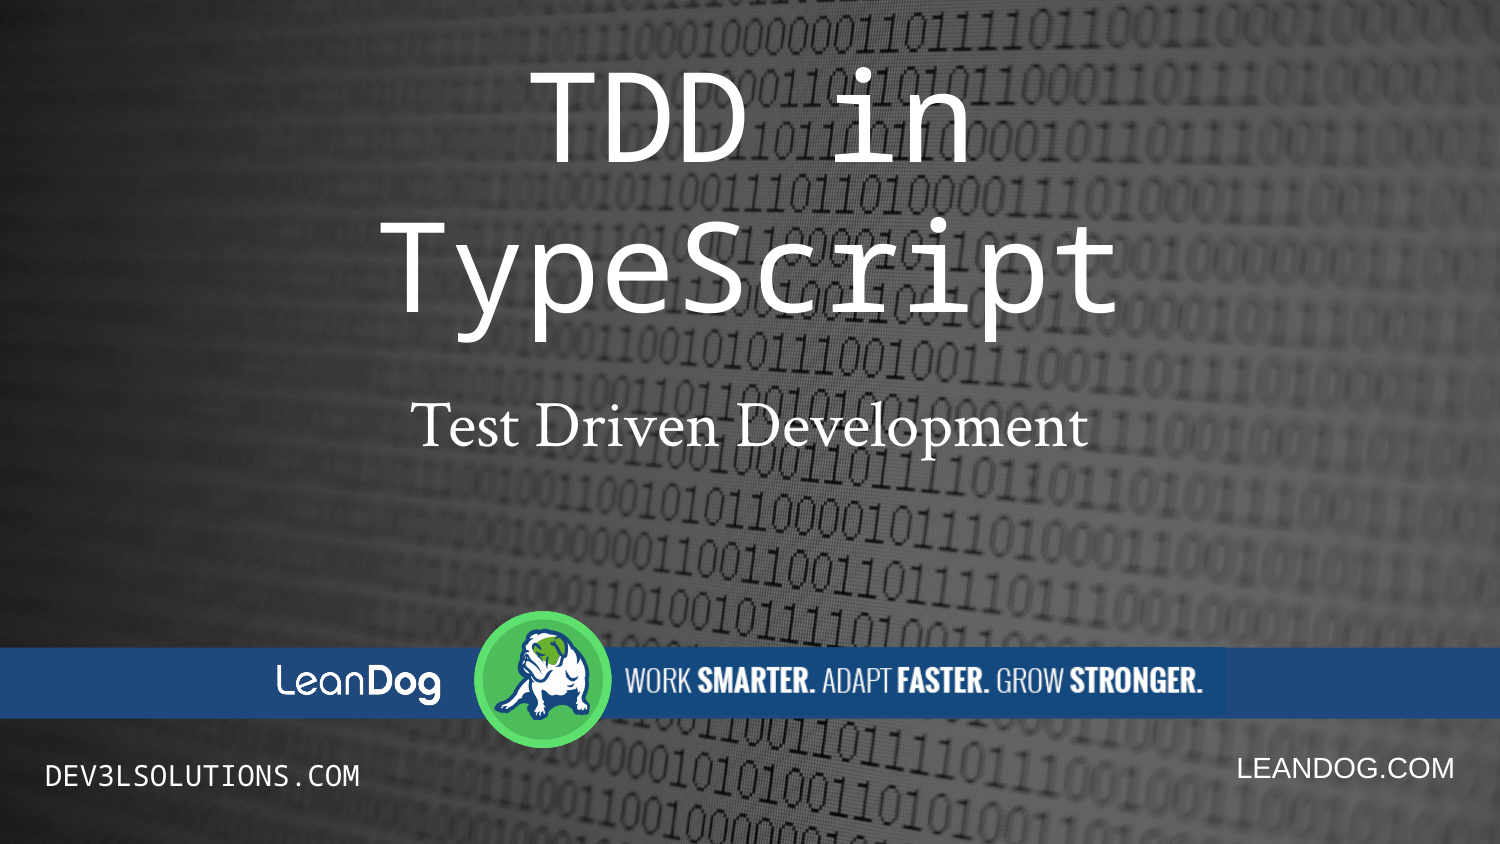

# TDD in TypeScript
Test Driven Development
DEV3LSOLUTIONS.COM